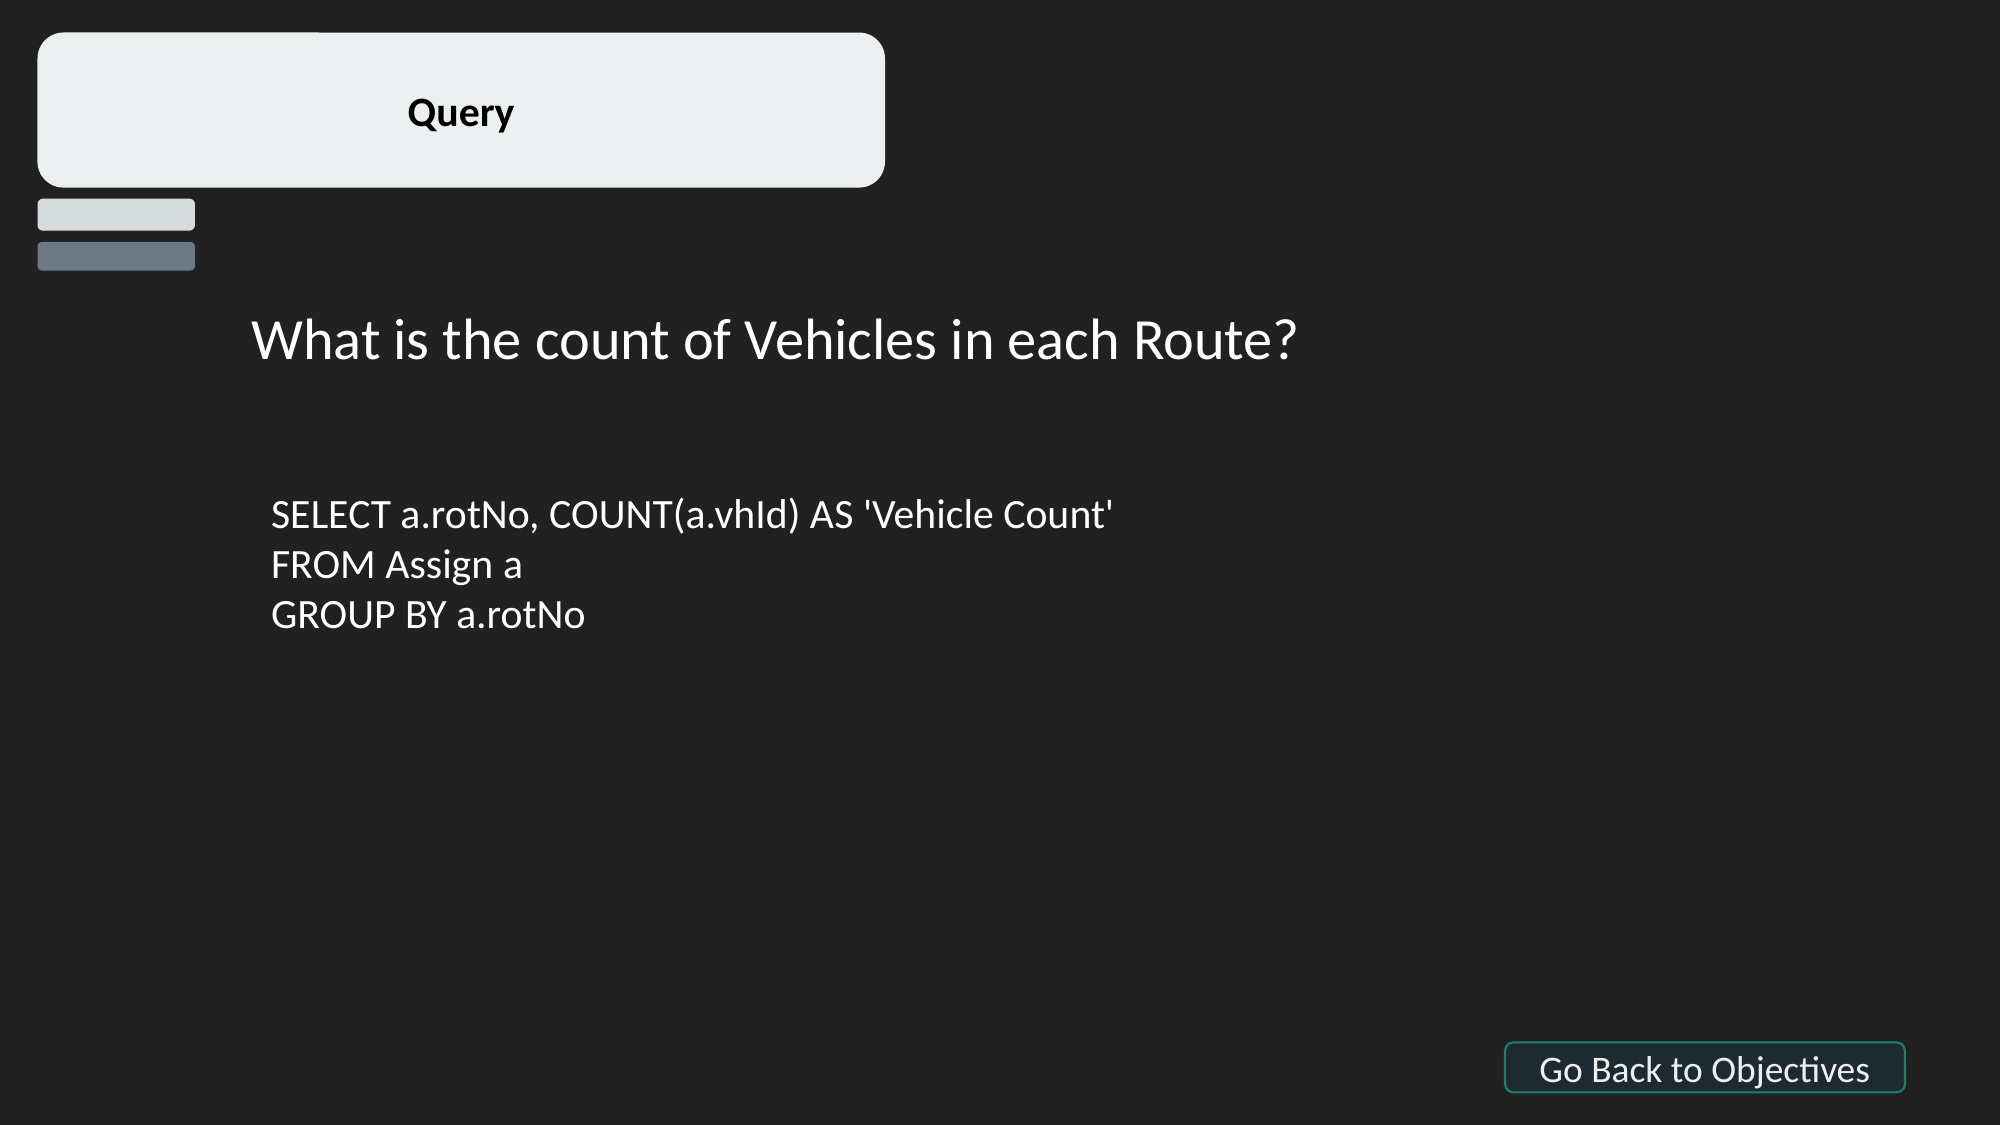

Query

What is the count of Vehicles in each Route?
SELECT a.rotNo, COUNT(a.vhId) AS 'Vehicle Count'
FROM Assign a
GROUP BY a.rotNo
Go Back to Objectives